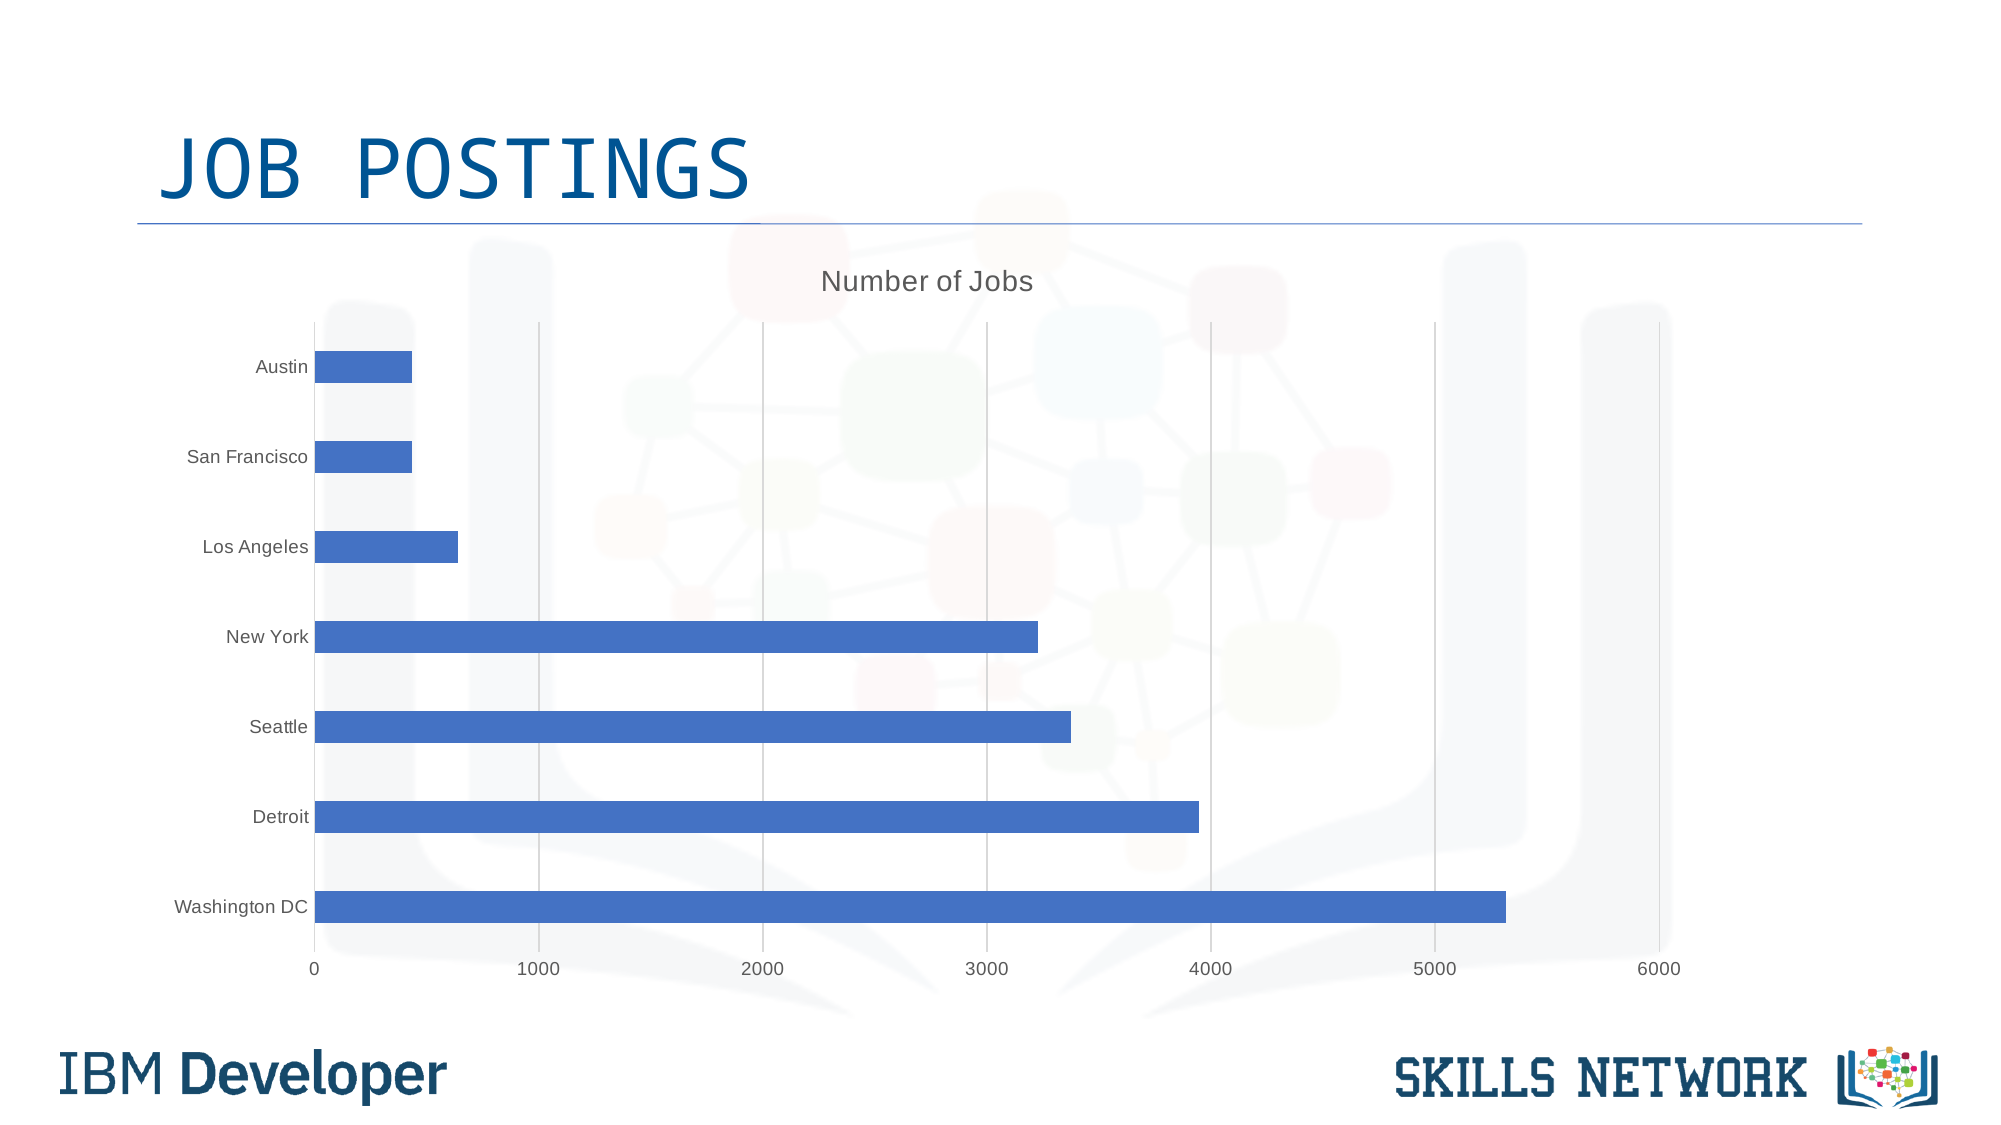

# JOB POSTINGS

### Chart:

| Category | Number of Jobs |
|---|---|
| Washington DC | 5316.0 |
| Detroit | 3945.0 |
| Seattle | 3375.0 |
| New York | 3226.0 |
| Los Angeles | 640.0 |
| San Francisco | 435.0 |
| Austin | 434.0 |